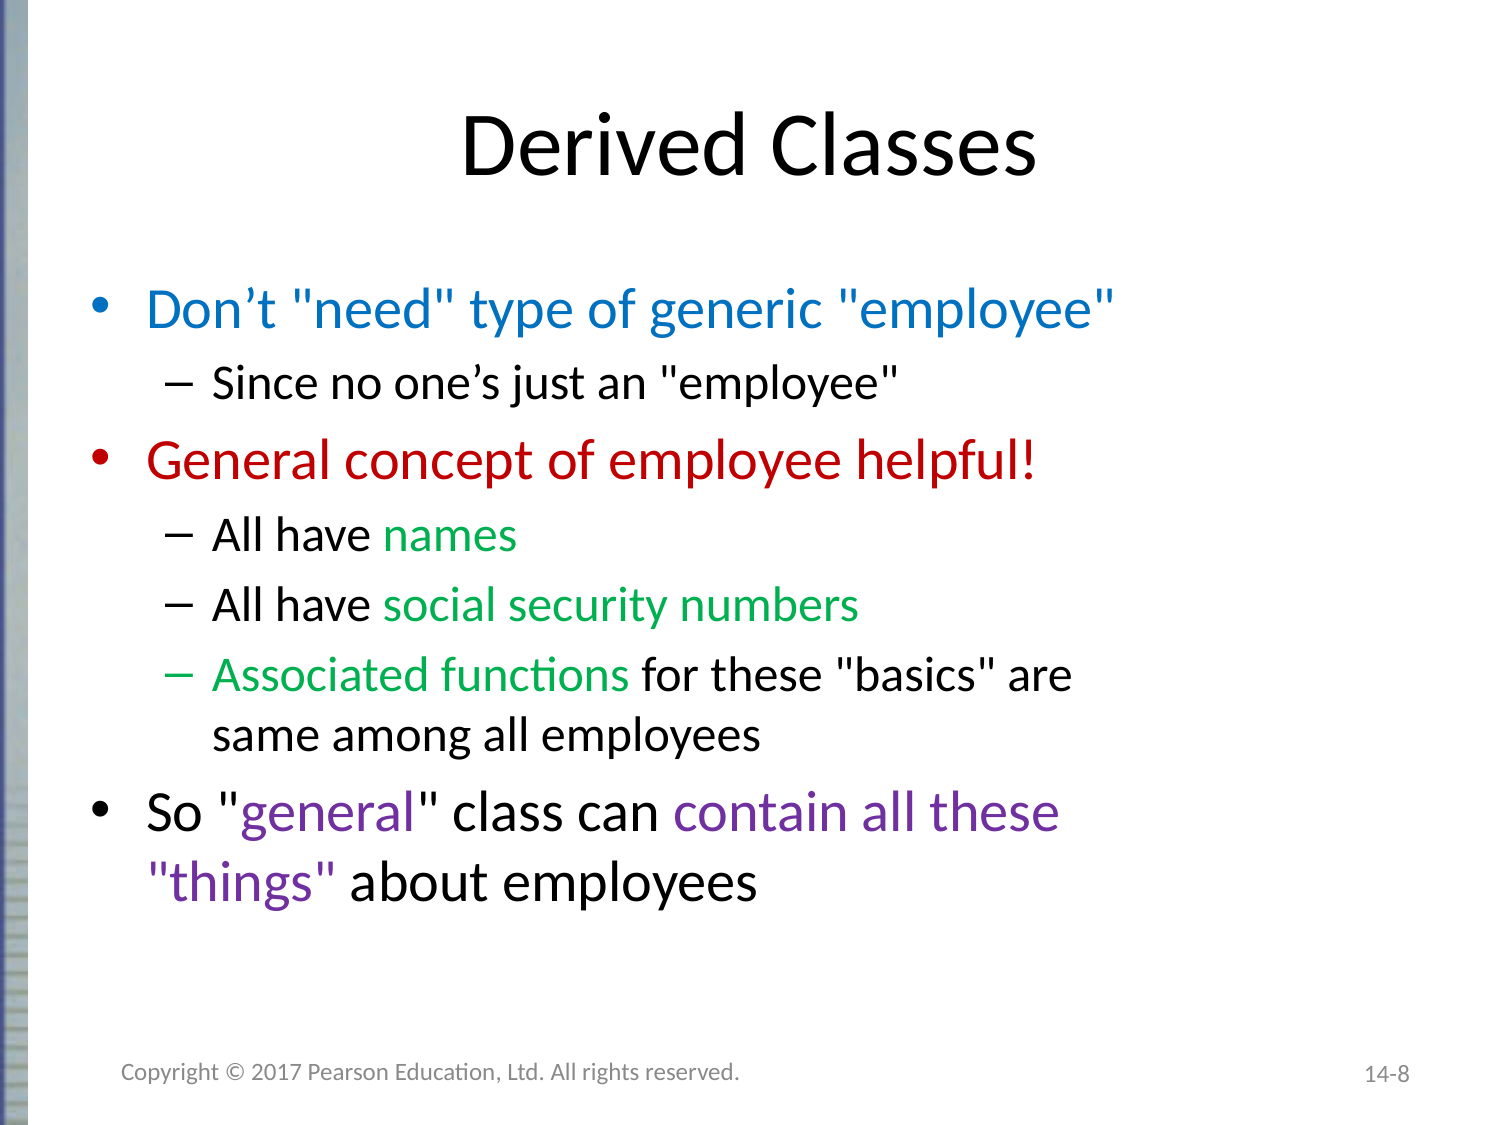

# Derived Classes
Don’t "need" type of generic "employee"
Since no one’s just an "employee"
General concept of employee helpful!
All have names
All have social security numbers
Associated functions for these "basics" are
same among all employees
So "general" class can contain all these
"things" about employees
Copyright © 2017 Pearson Education, Ltd. All rights reserved.
14-8